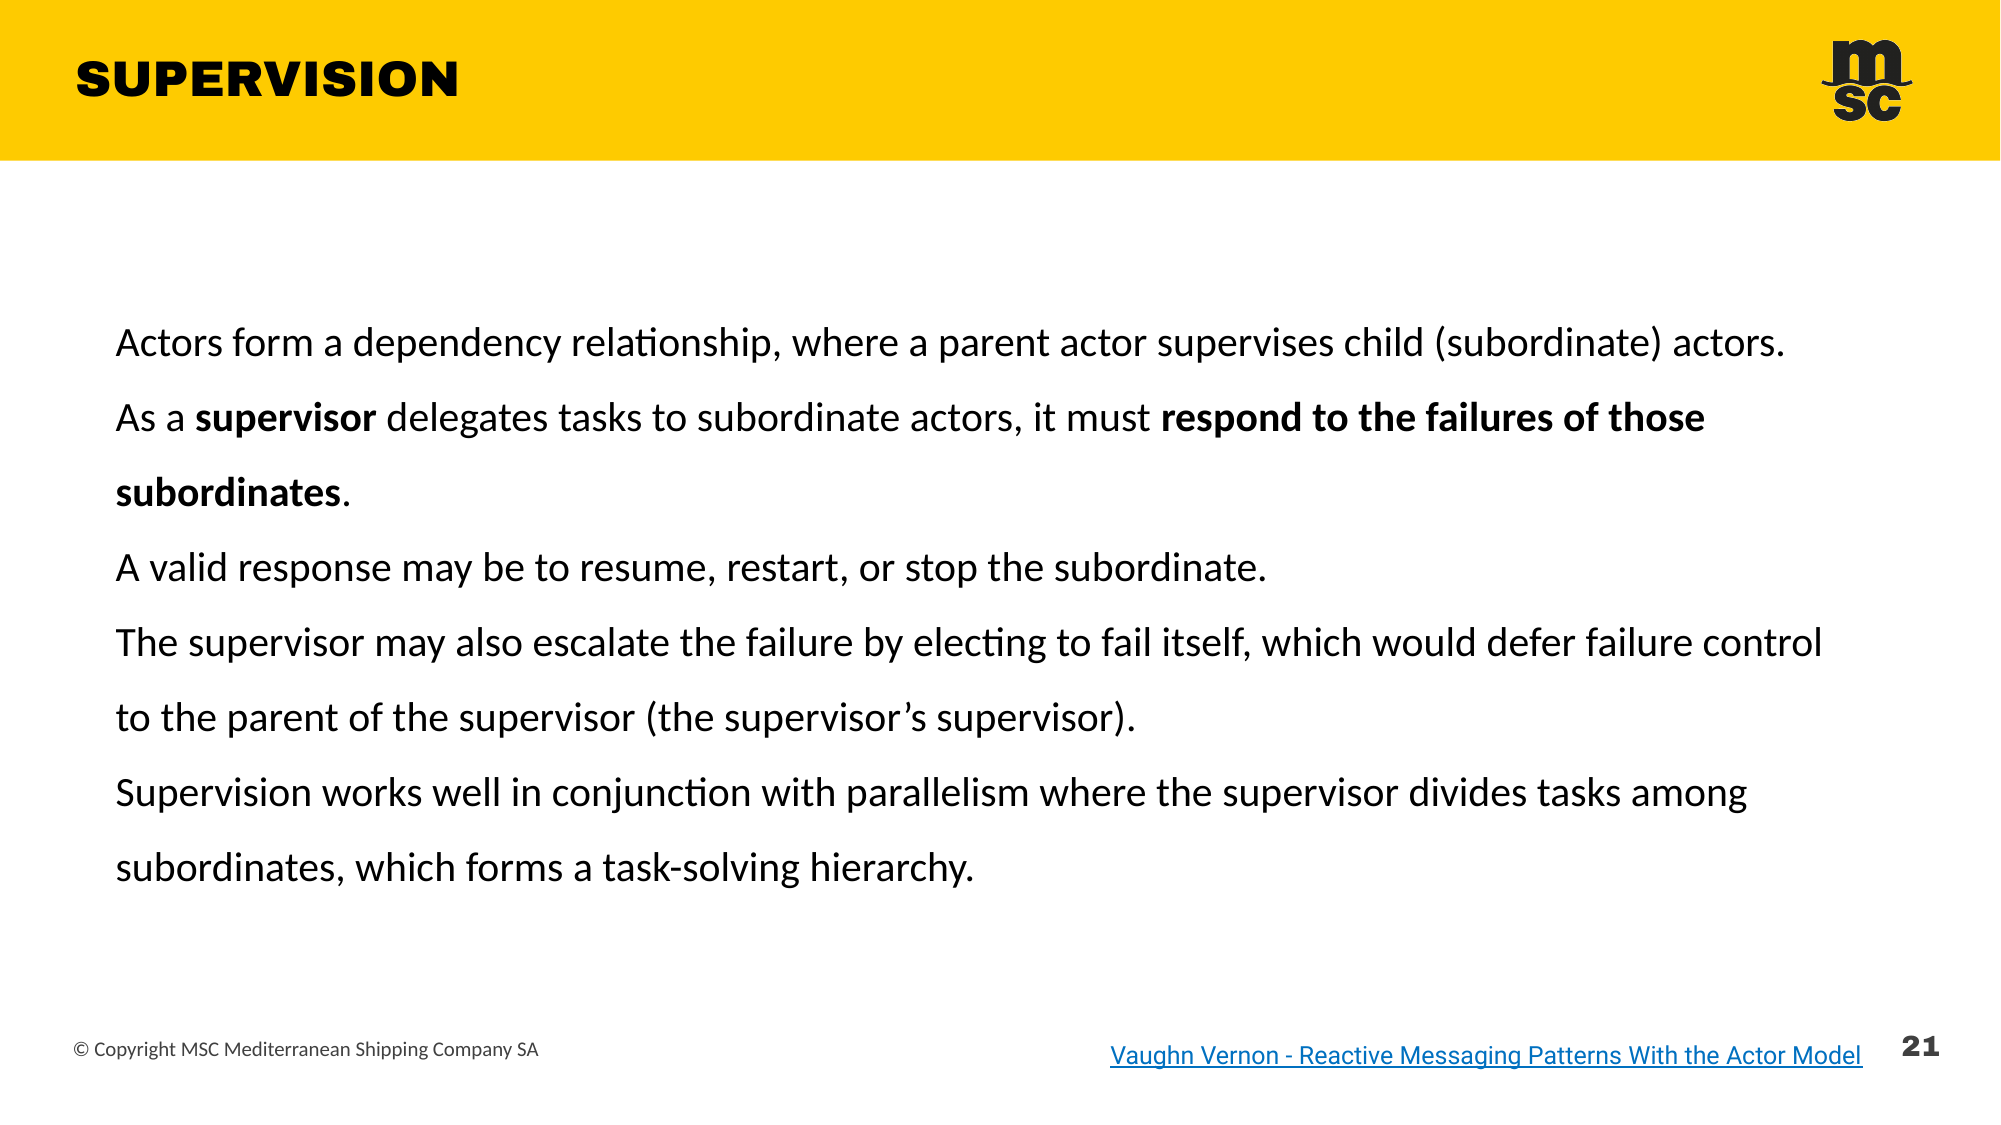

# Supervision
Actors form a dependency relationship, where a parent actor supervises child (subordinate) actors.
As a supervisor delegates tasks to subordinate actors, it must respond to the failures of those subordinates.
A valid response may be to resume, restart, or stop the subordinate.
The supervisor may also escalate the failure by electing to fail itself, which would defer failure control to the parent of the supervisor (the supervisor’s supervisor).
Supervision works well in conjunction with parallelism where the supervisor divides tasks among subordinates, which forms a task-solving hierarchy.
21
© Copyright MSC Mediterranean Shipping Company SA
Vaughn Vernon - Reactive Messaging Patterns With the Actor Model